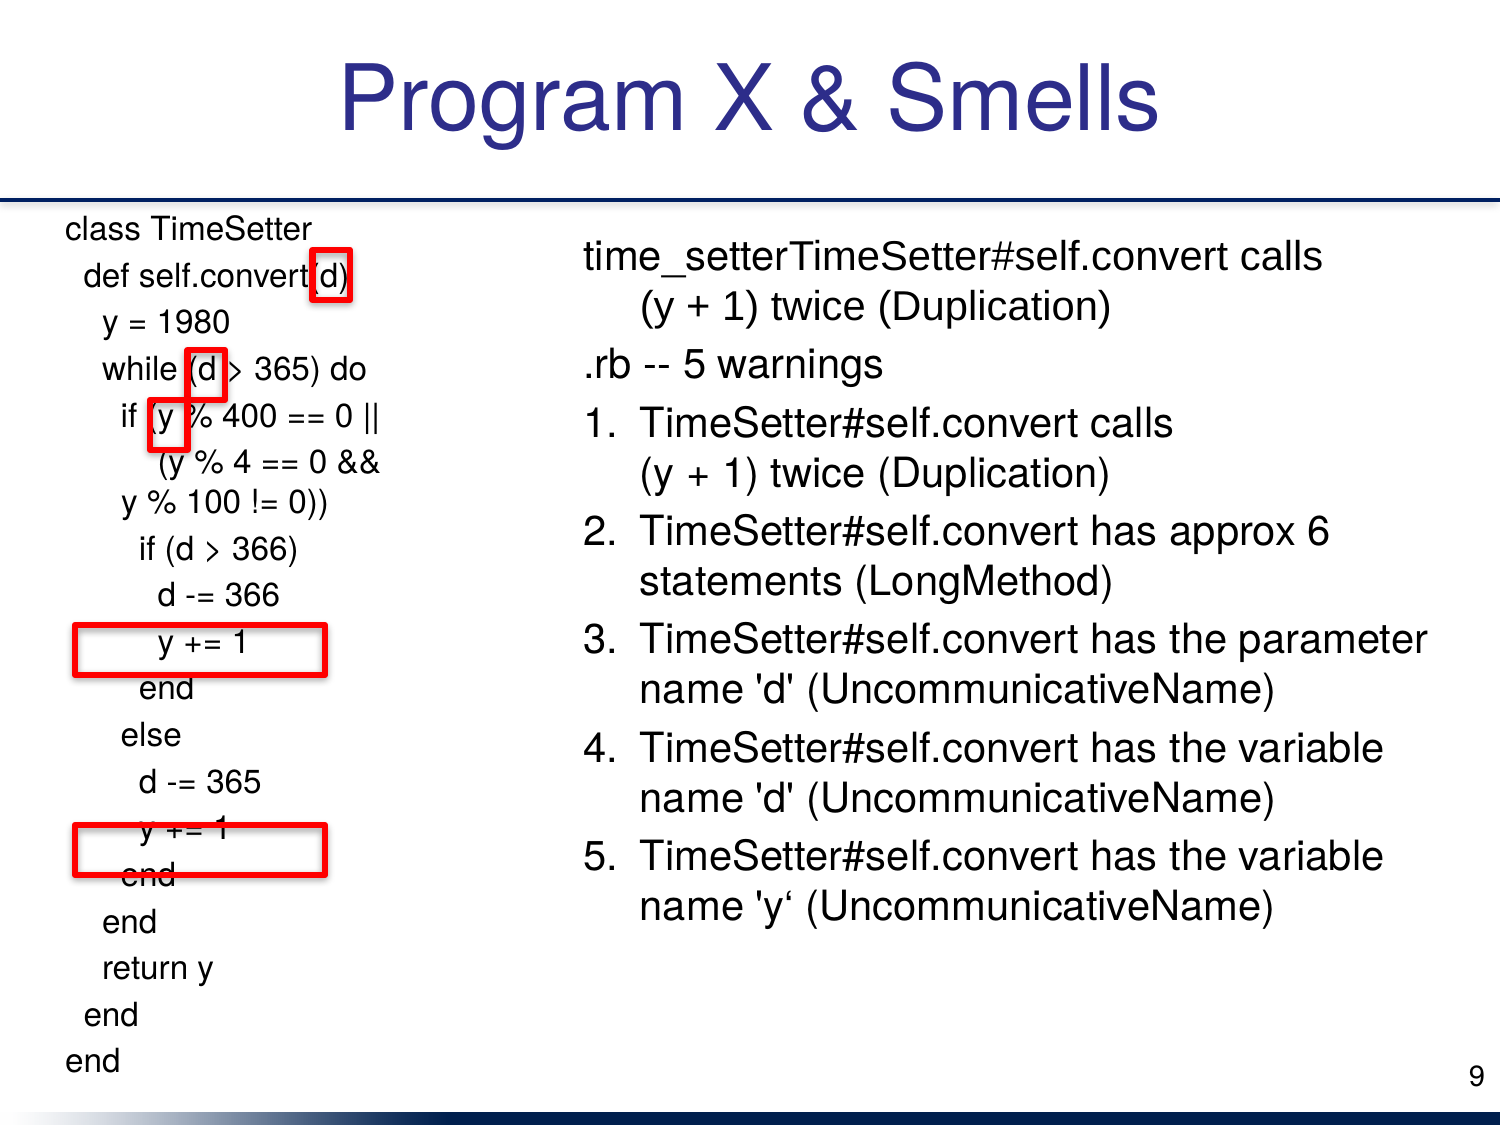

# Program X & Smells
class TimeSetter
  def self.convert(d)
    y = 1980
    while (d > 365) do
      if (y % 400 == 0 ||
          (y % 4 == 0 && y % 100 != 0))
        if (d > 366)
          d -= 366
          y += 1
        end
      else
        d -= 365
        y += 1
      end
    end
    return y
  end
end
time_setterTimeSetter#self.convert calls
(y + 1) twice (Duplication)
.rb -- 5 warnings
TimeSetter#self.convert calls
(y + 1) twice (Duplication)
TimeSetter#self.convert has approx 6 statements (LongMethod)
TimeSetter#self.convert has the parameter name 'd' (UncommunicativeName)
TimeSetter#self.convert has the variable name 'd' (UncommunicativeName)
TimeSetter#self.convert has the variable name 'y‘ (UncommunicativeName)

9